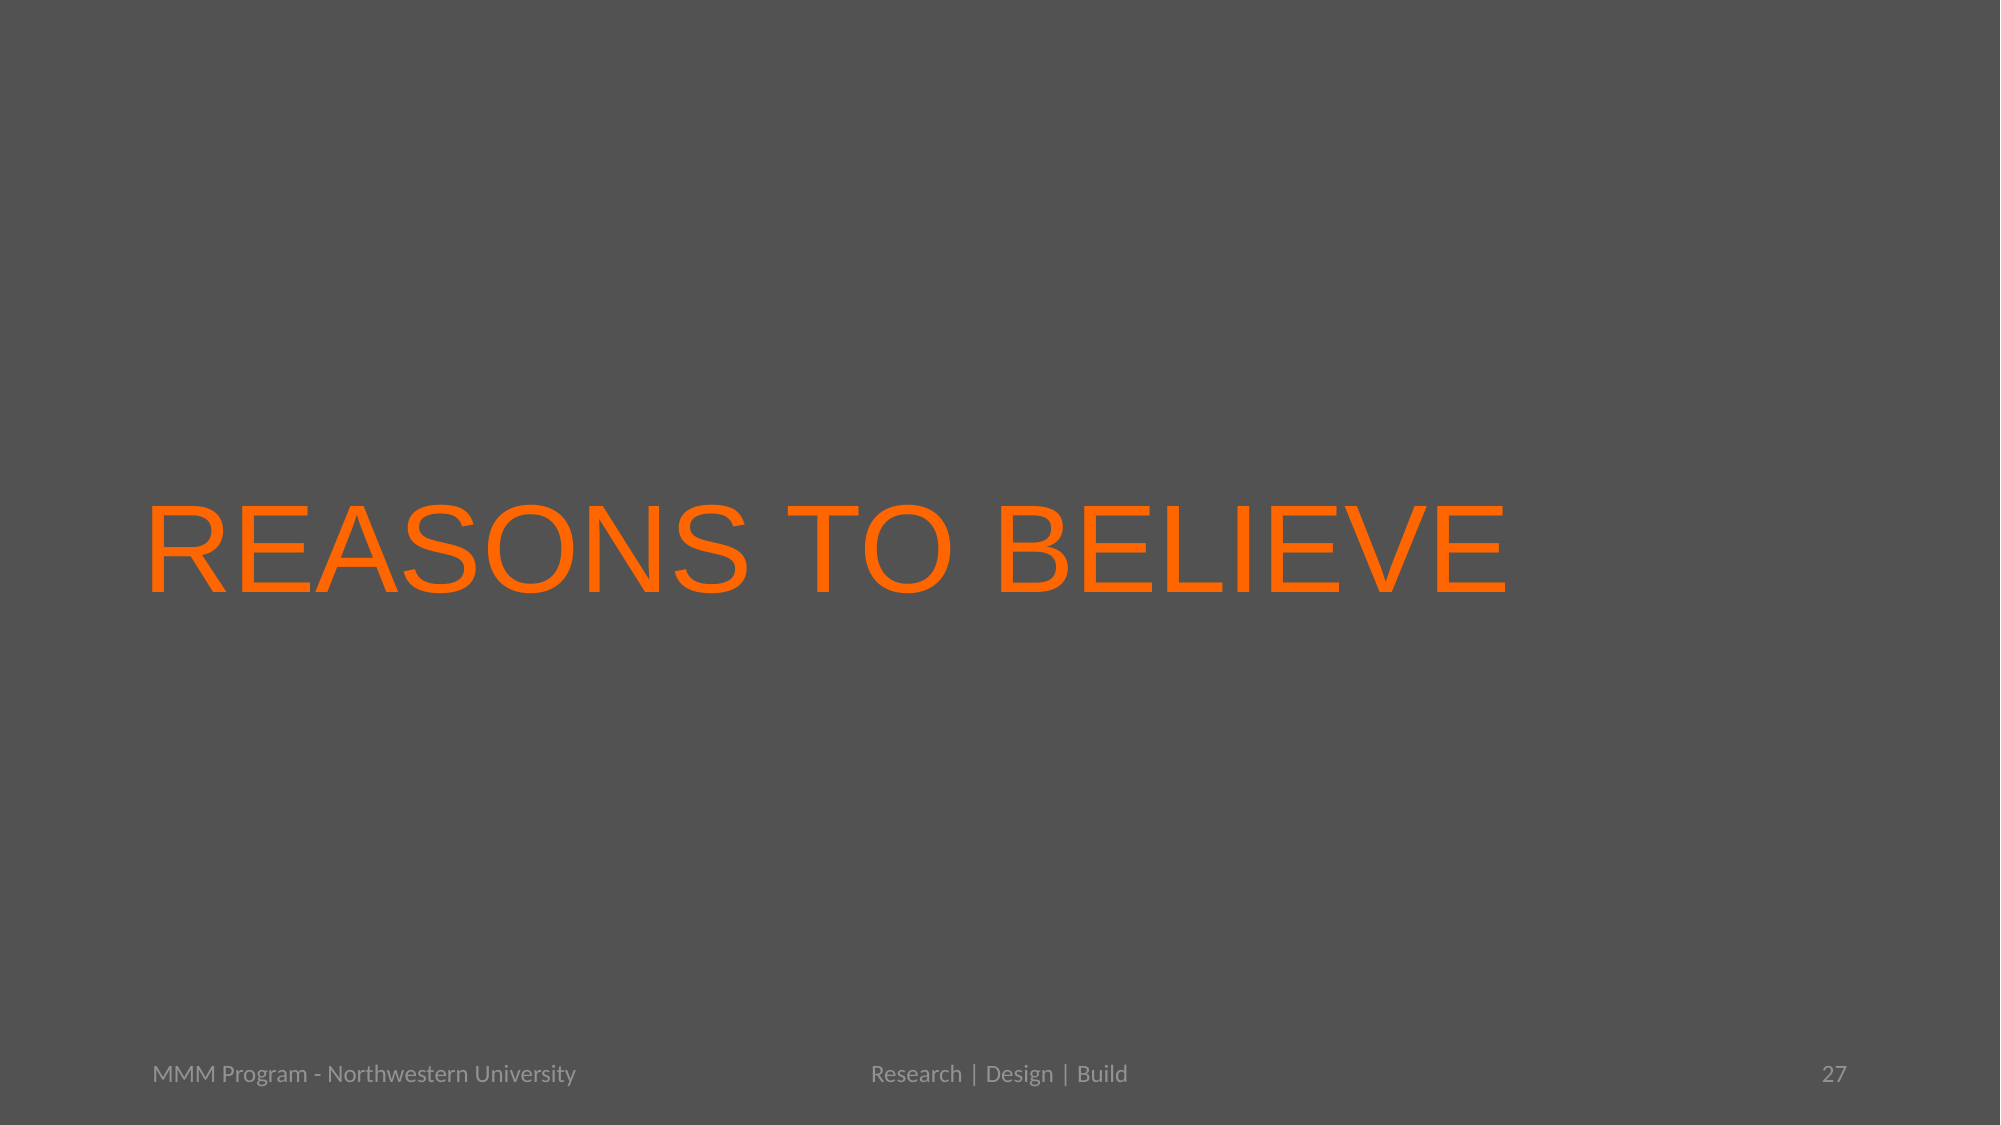

REASONS TO BELIEVE
MMM Program - Northwestern University
Research | Design | Build
27